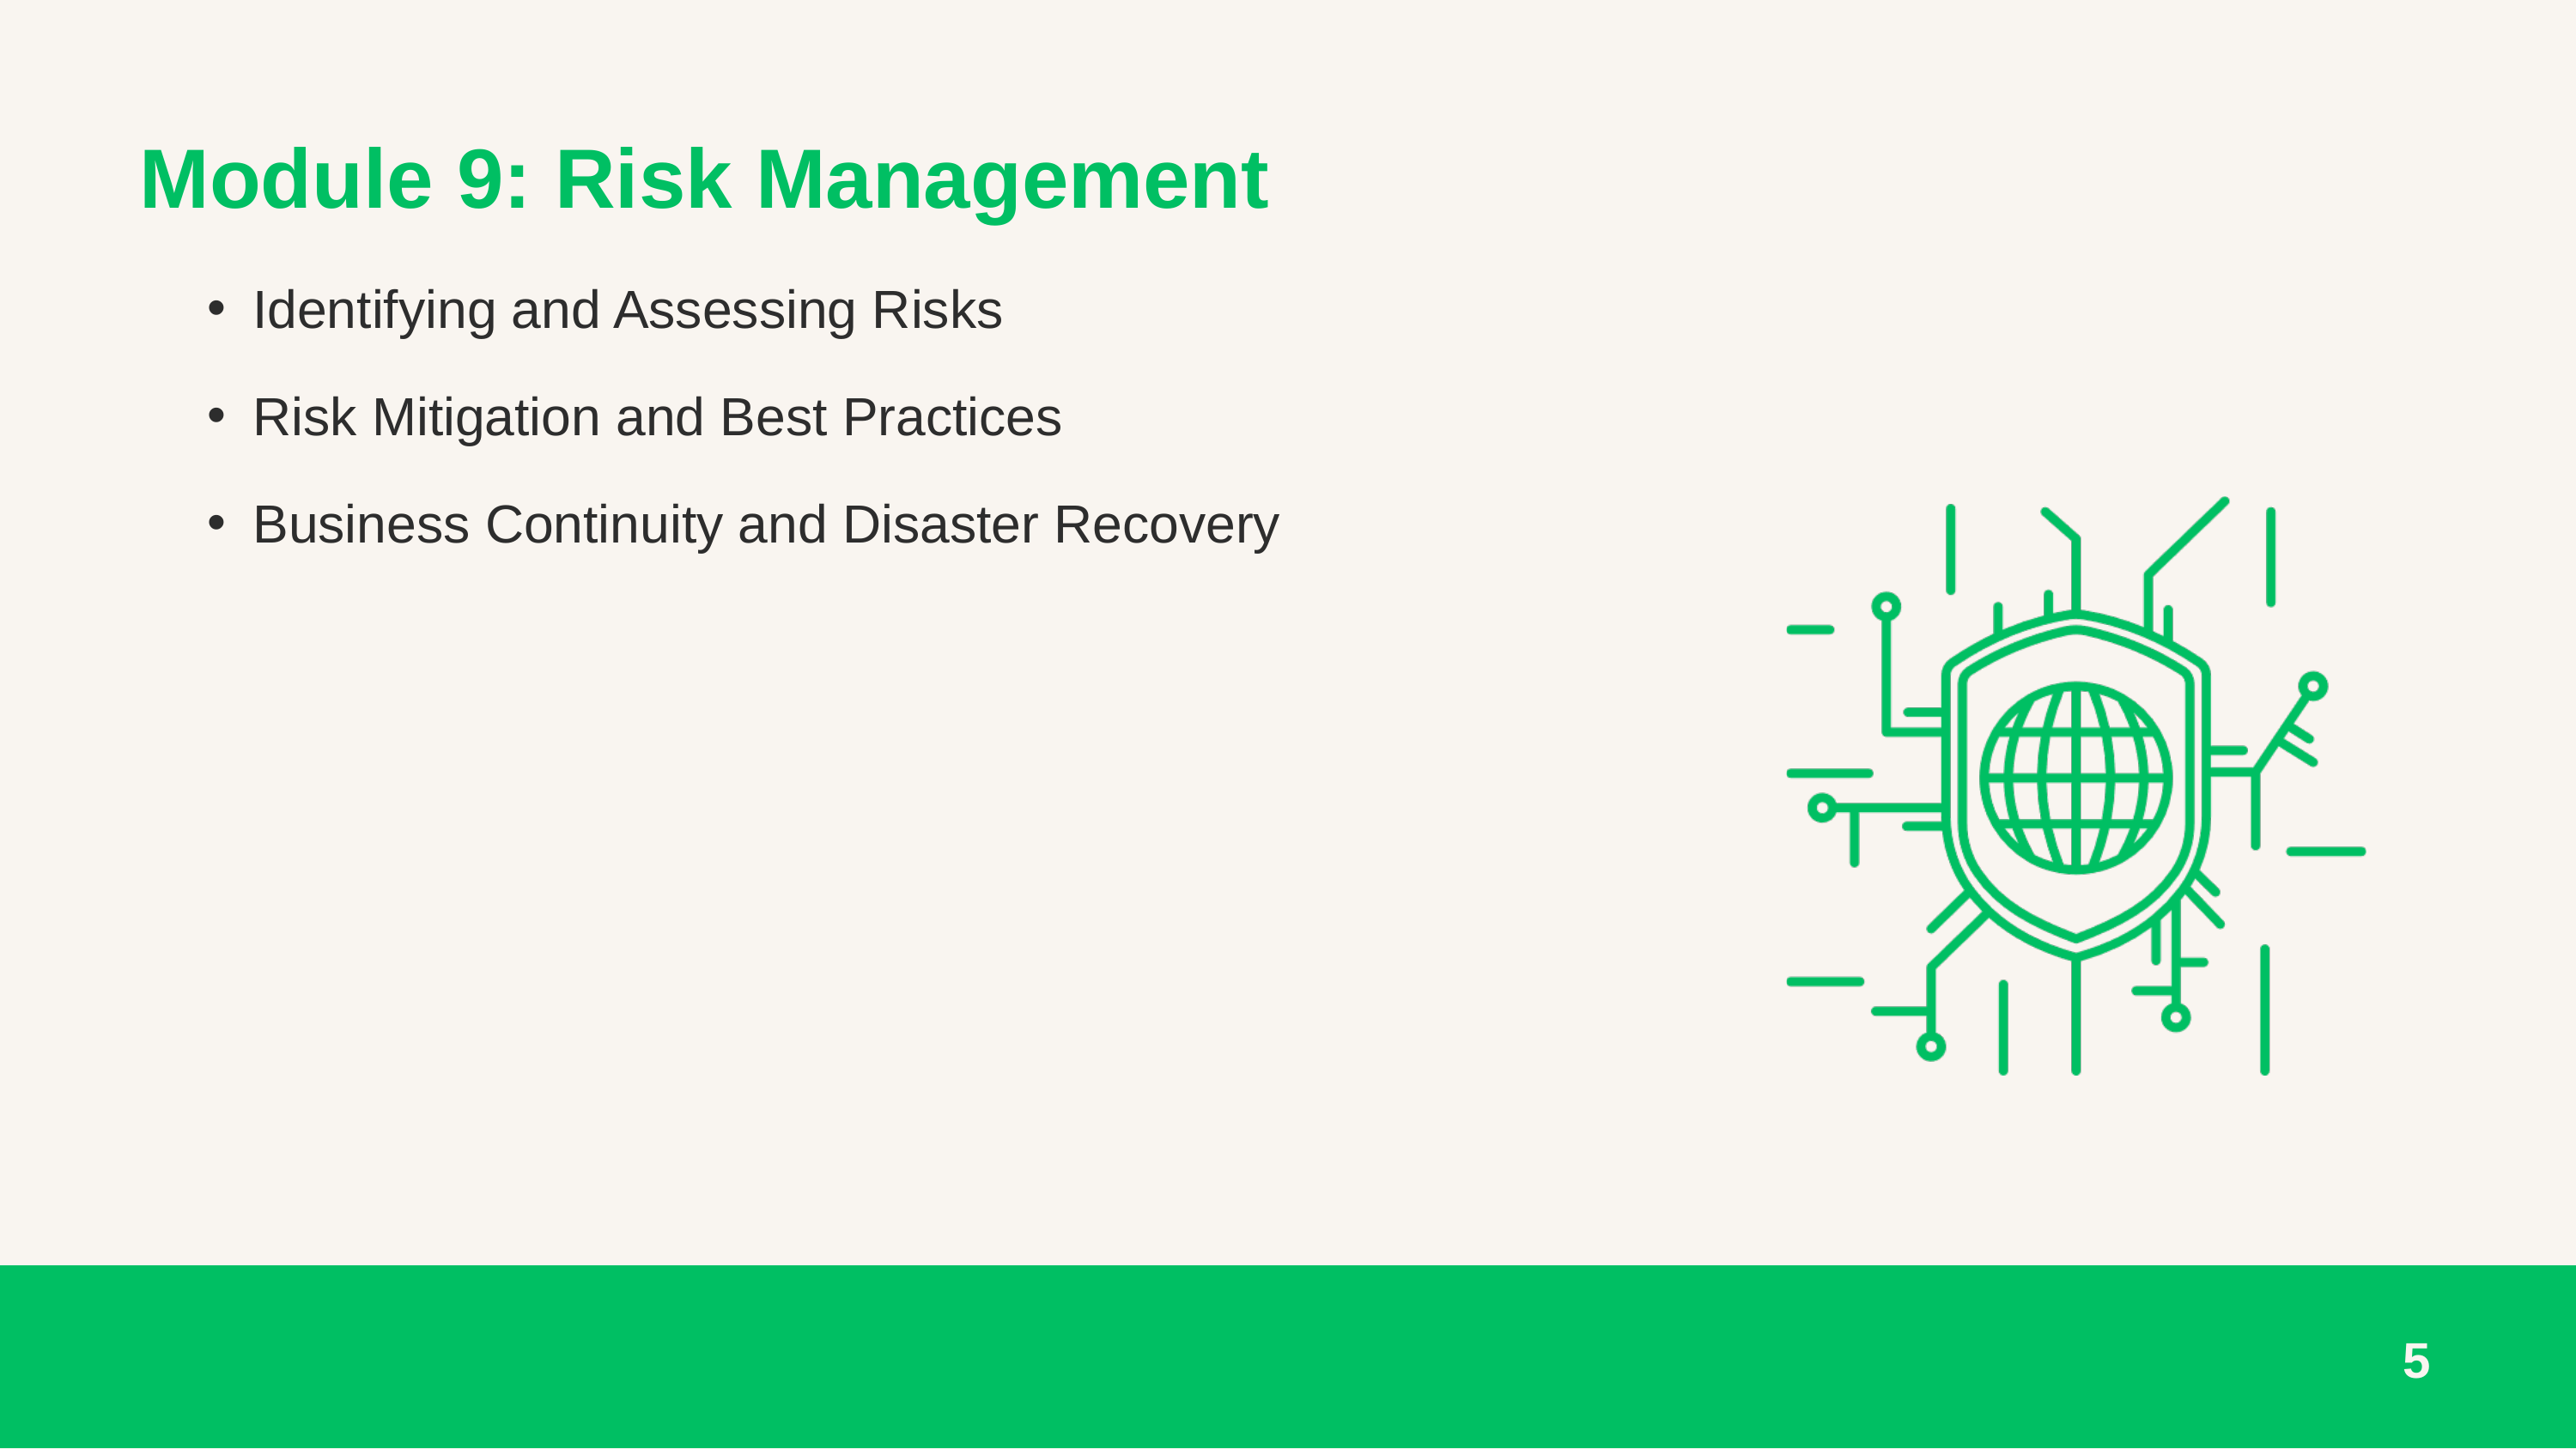

Module 9: Risk Management
Identifying and Assessing Risks
Risk Mitigation and Best Practices
Business Continuity and Disaster Recovery

5